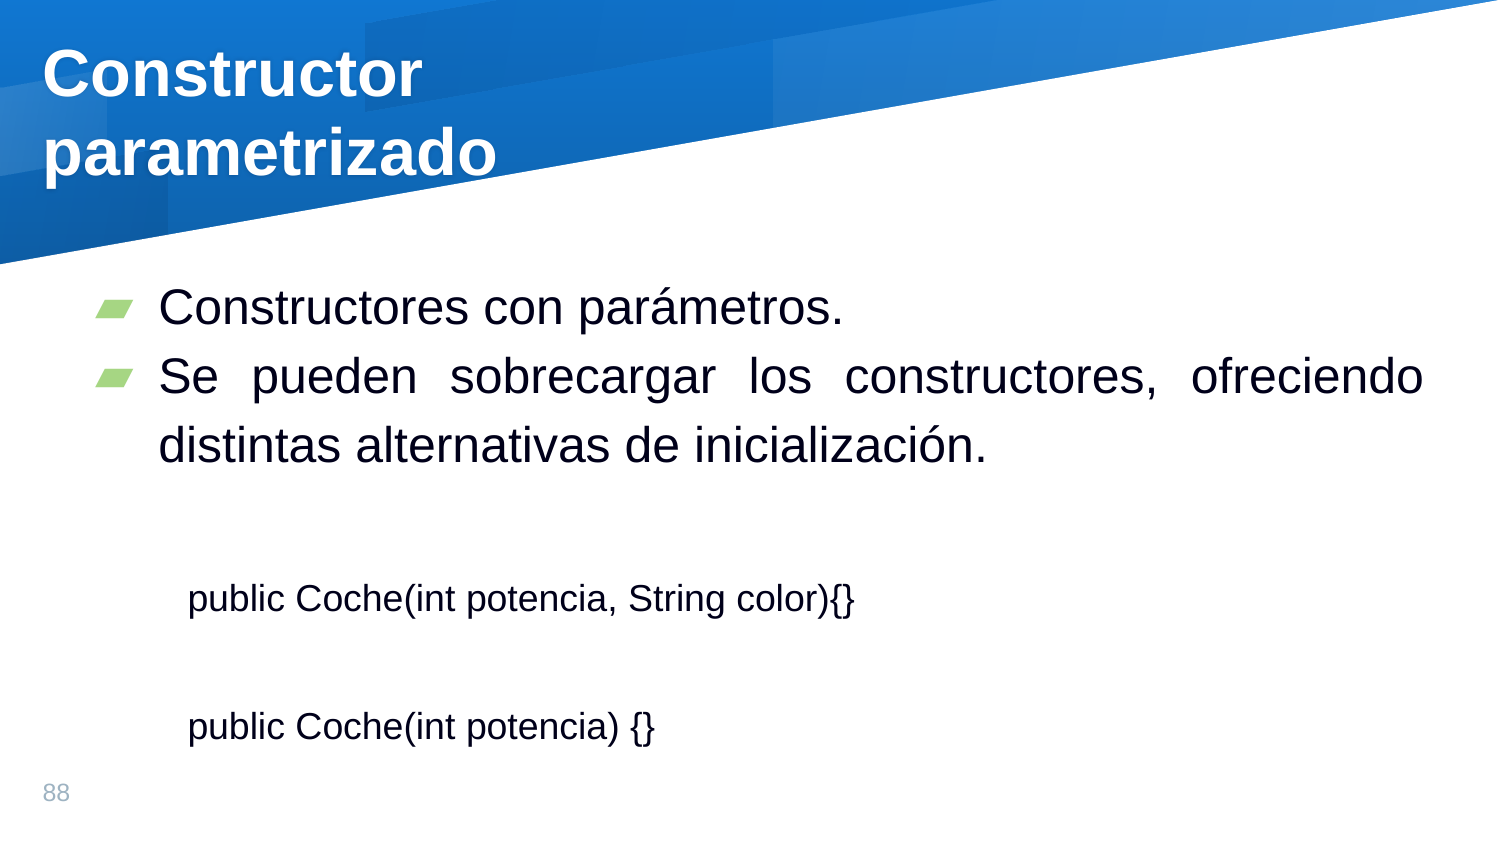

Constructor
parametrizado
Constructores con parámetros.
Se pueden sobrecargar los constructores, ofreciendo distintas alternativas de inicialización.

public Coche(int potencia, String color){}

public Coche(int potencia) {}

88